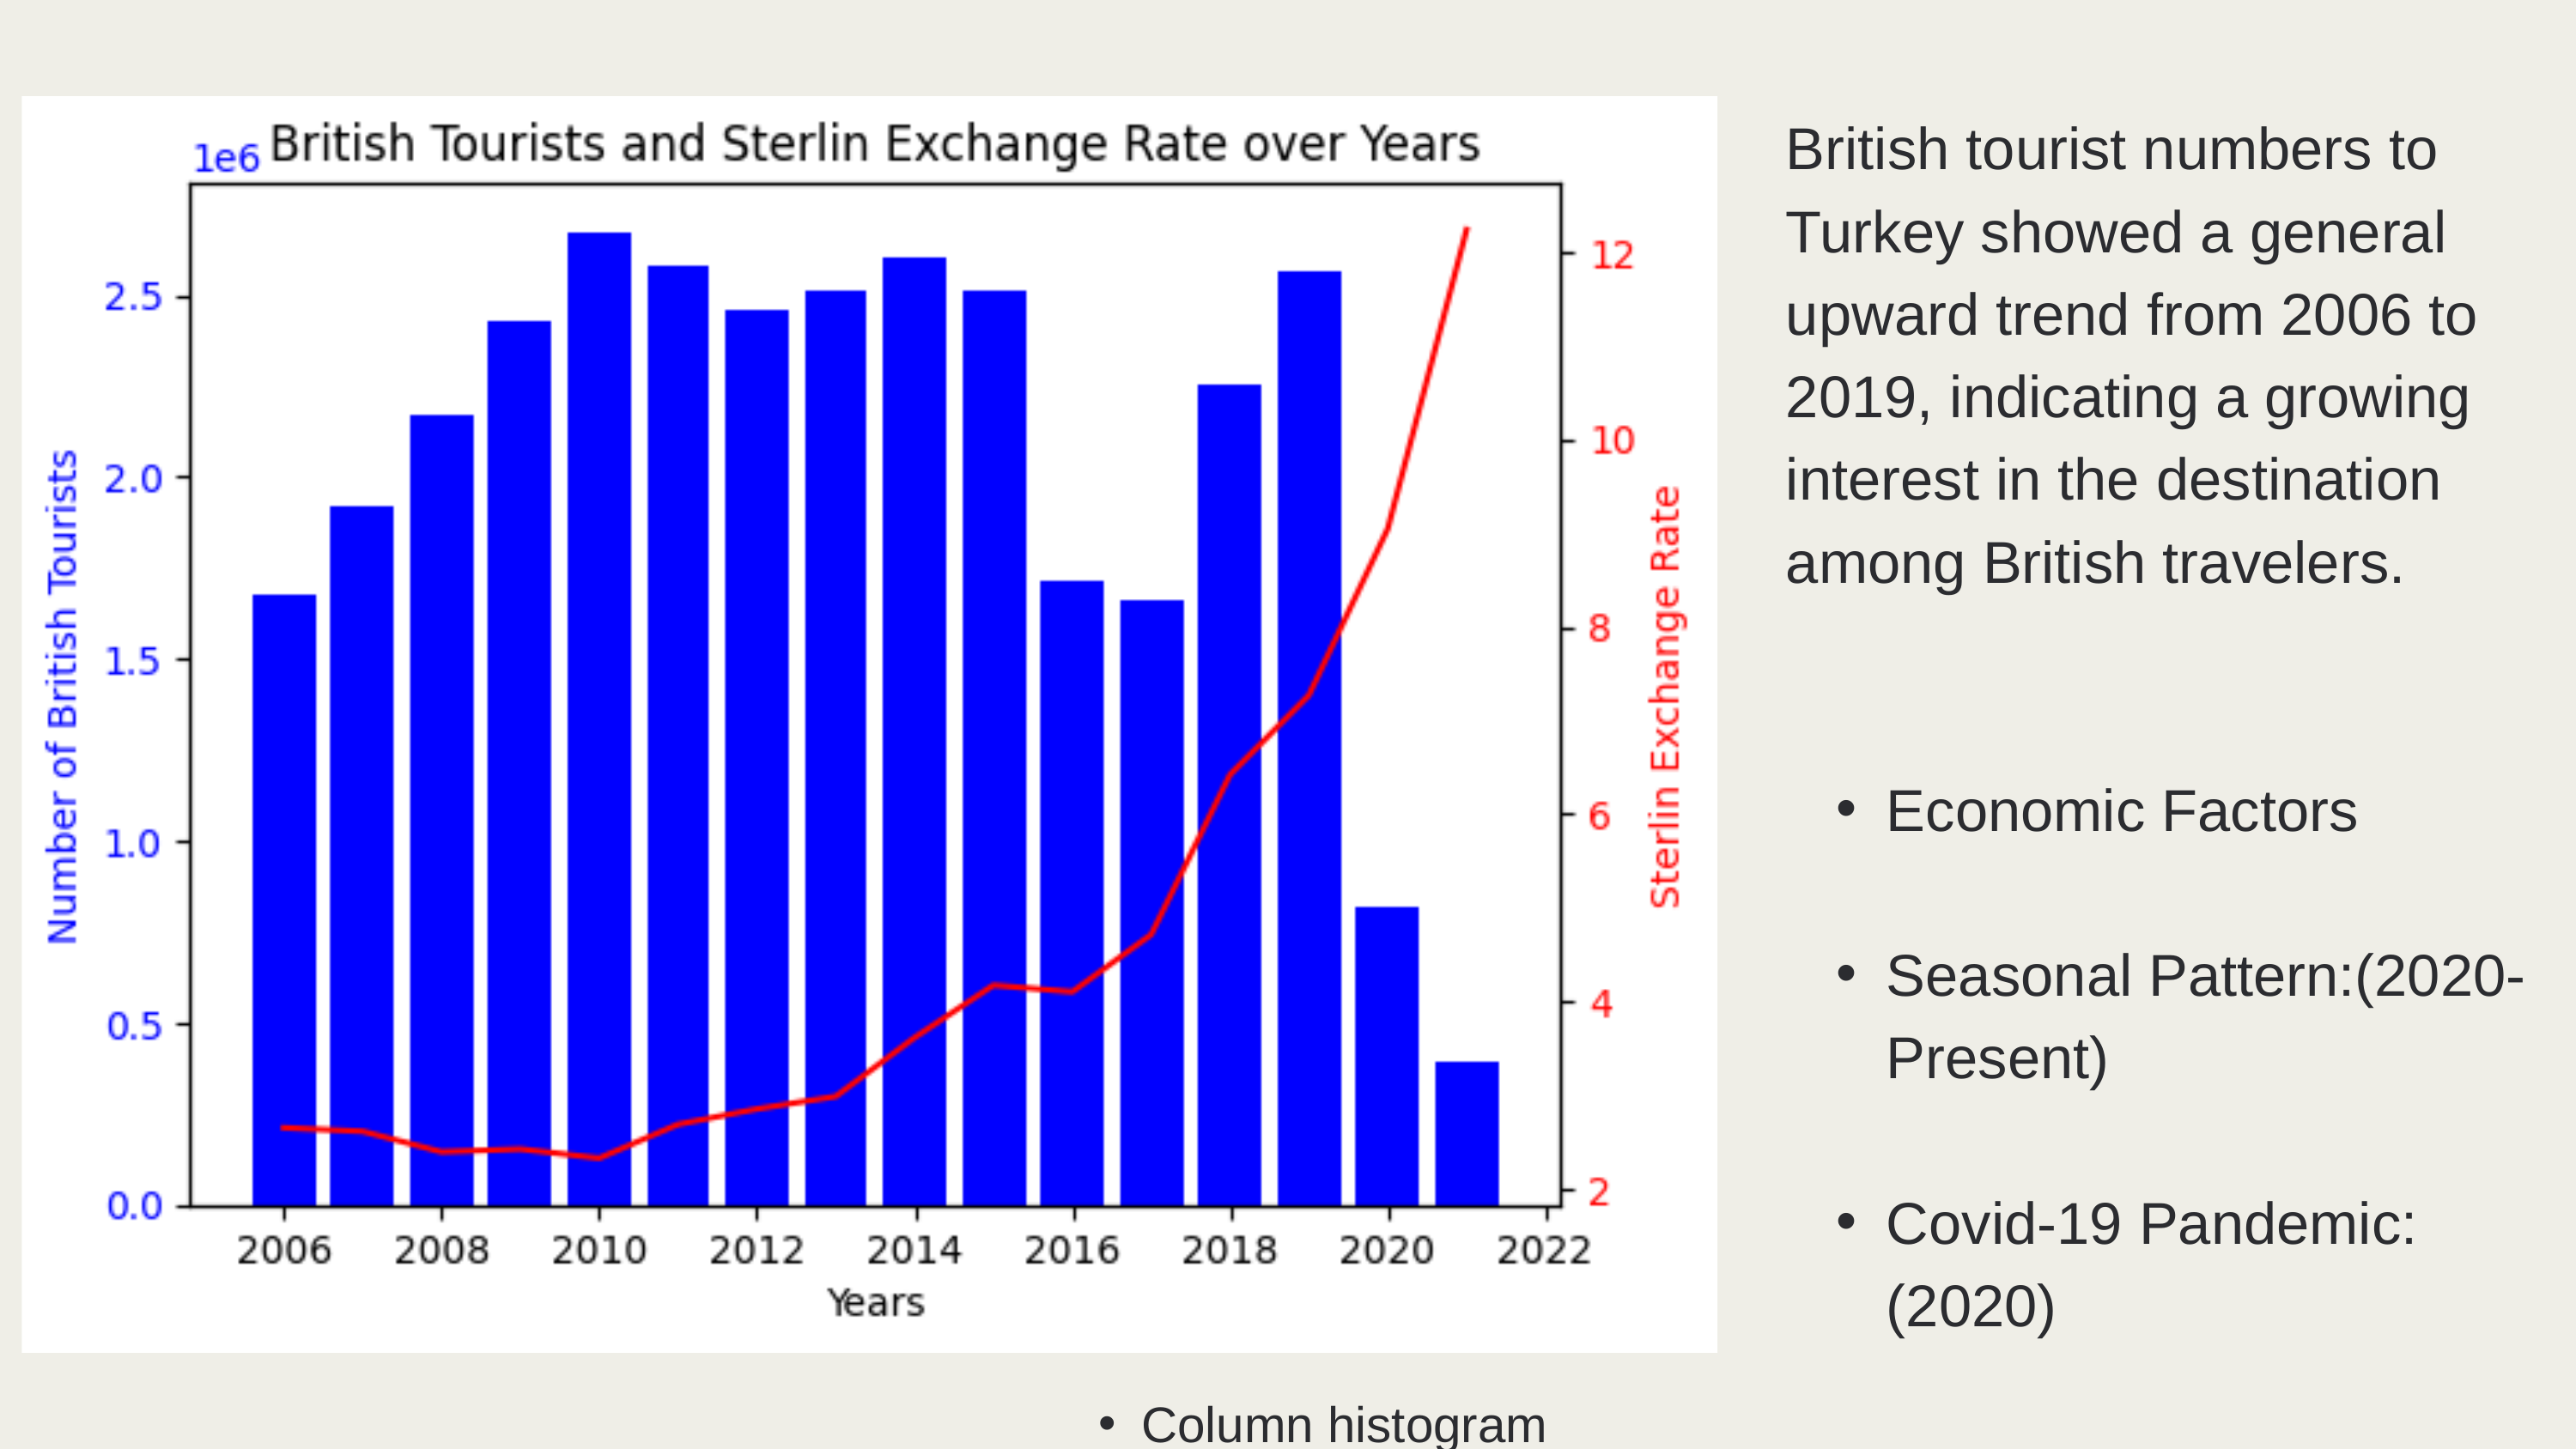

British tourist numbers to Turkey showed a general upward trend from 2006 to 2019, indicating a growing interest in the destination among British travelers.

Economic Factors

Seasonal Pattern:(2020-Present)

Covid-19 Pandemic:(2020)
Column histogram